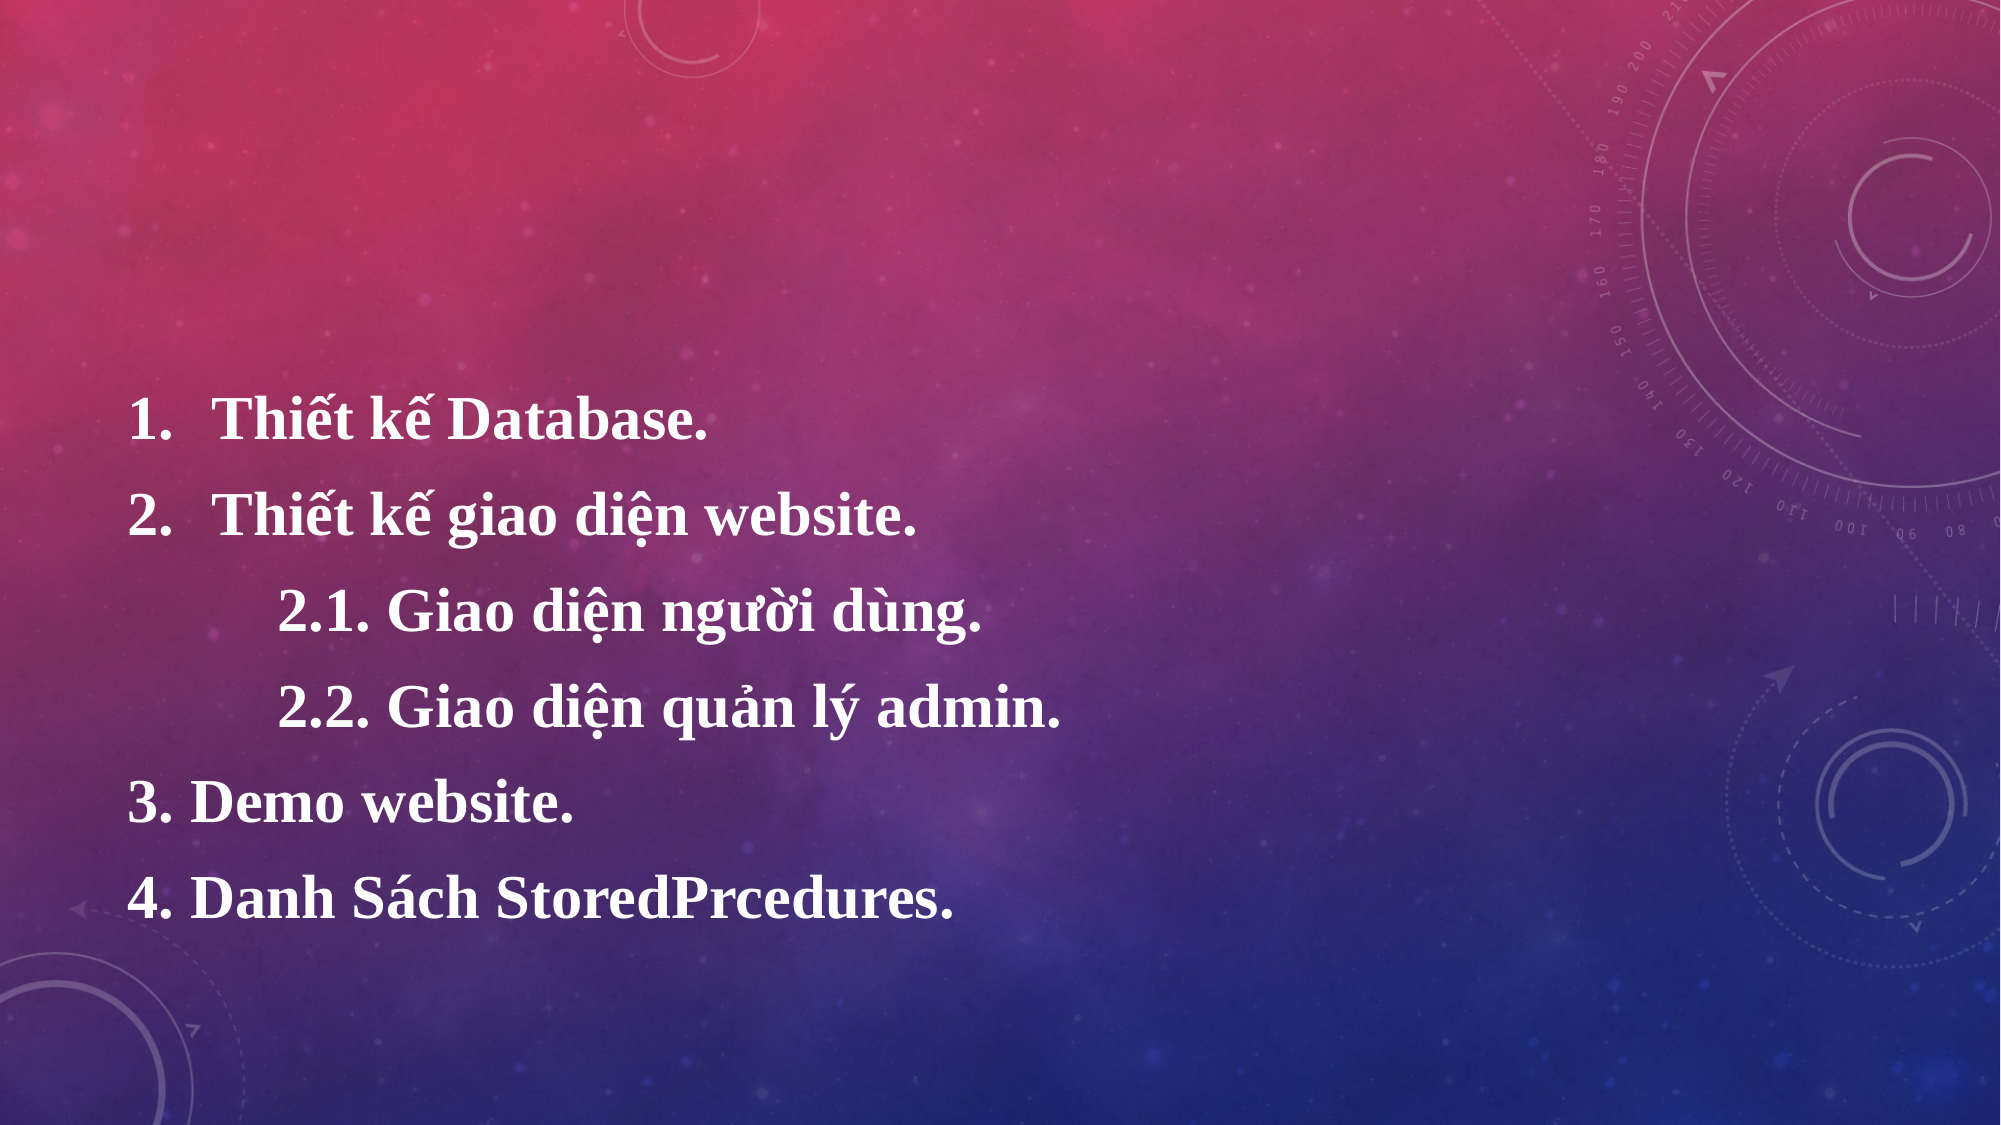

#
Thiết kế Database.
Thiết kế giao diện website.
	2.1. Giao diện người dùng.
	2.2. Giao diện quản lý admin.
3. Demo website.
4. Danh Sách StoredPrcedures.